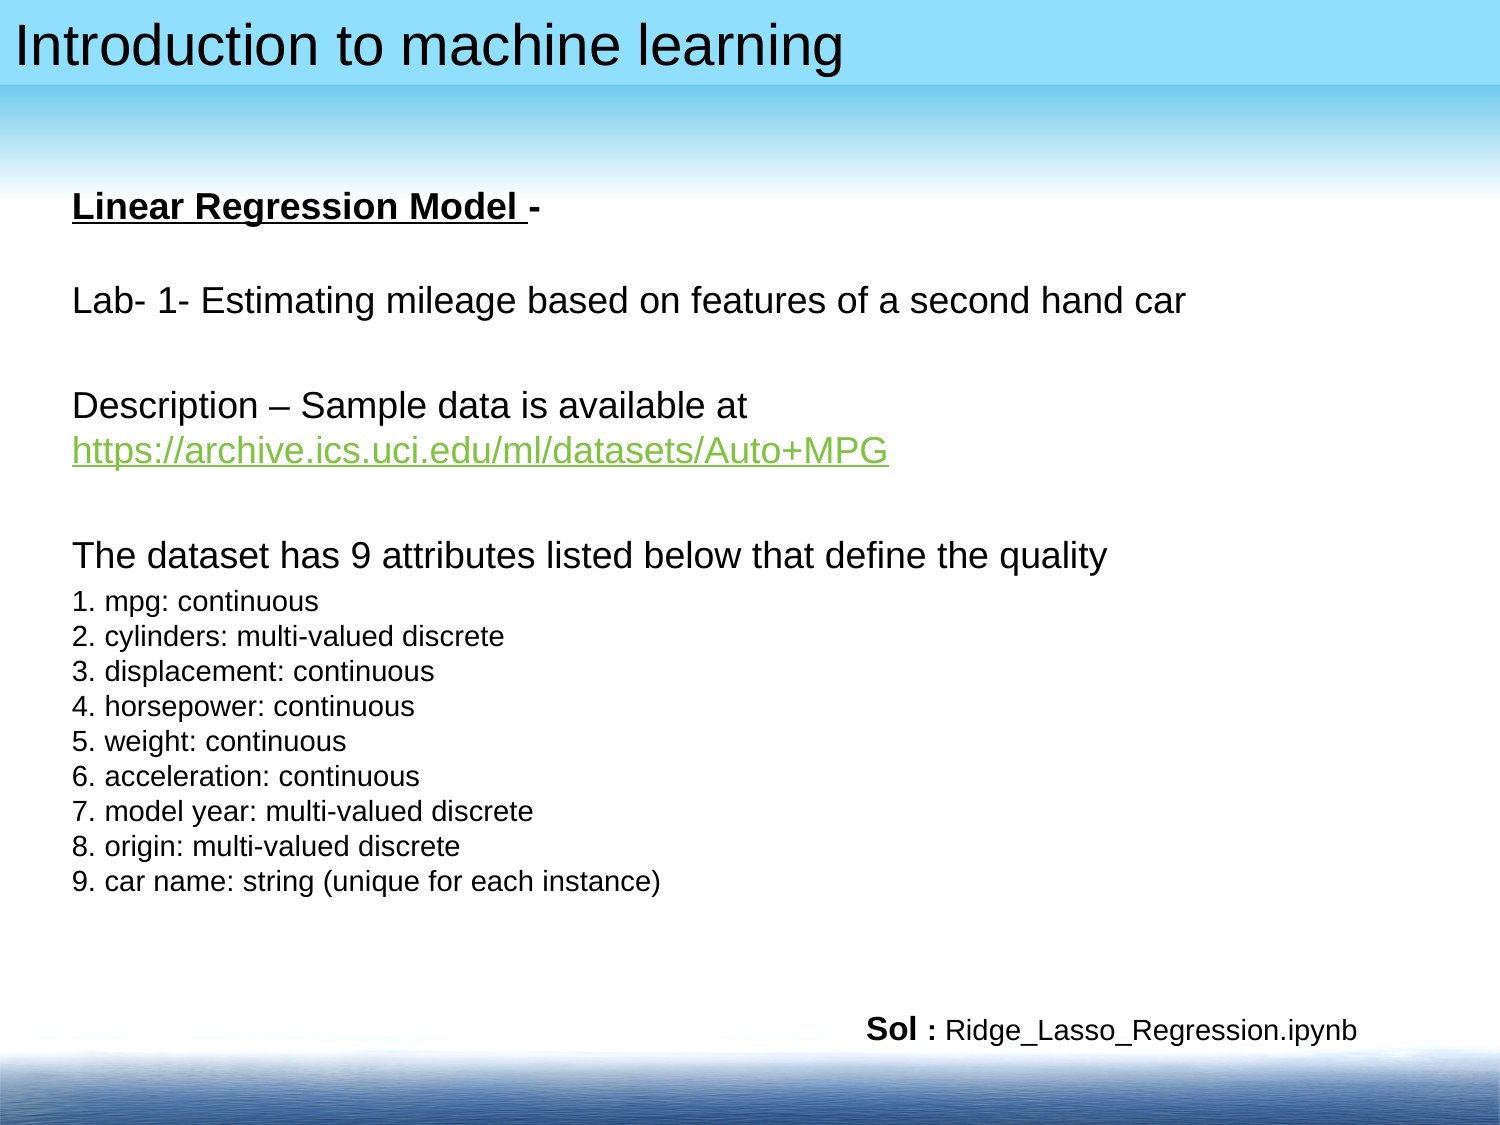

Linear Regression Model -

Lab- 1- Estimating mileage based on features of a second hand car

Description – Sample data is available at https://archive.ics.uci.edu/ml/datasets/Auto+MPG

The dataset has 9 attributes listed below that define the quality
1. mpg: continuous
2. cylinders: multi-valued discrete
3. displacement: continuous
4. horsepower: continuous
5. weight: continuous
6. acceleration: continuous
7. model year: multi-valued discrete
8. origin: multi-valued discrete
9. car name: string (unique for each instance)
Sol : Ridge_Lasso_Regression.ipynb